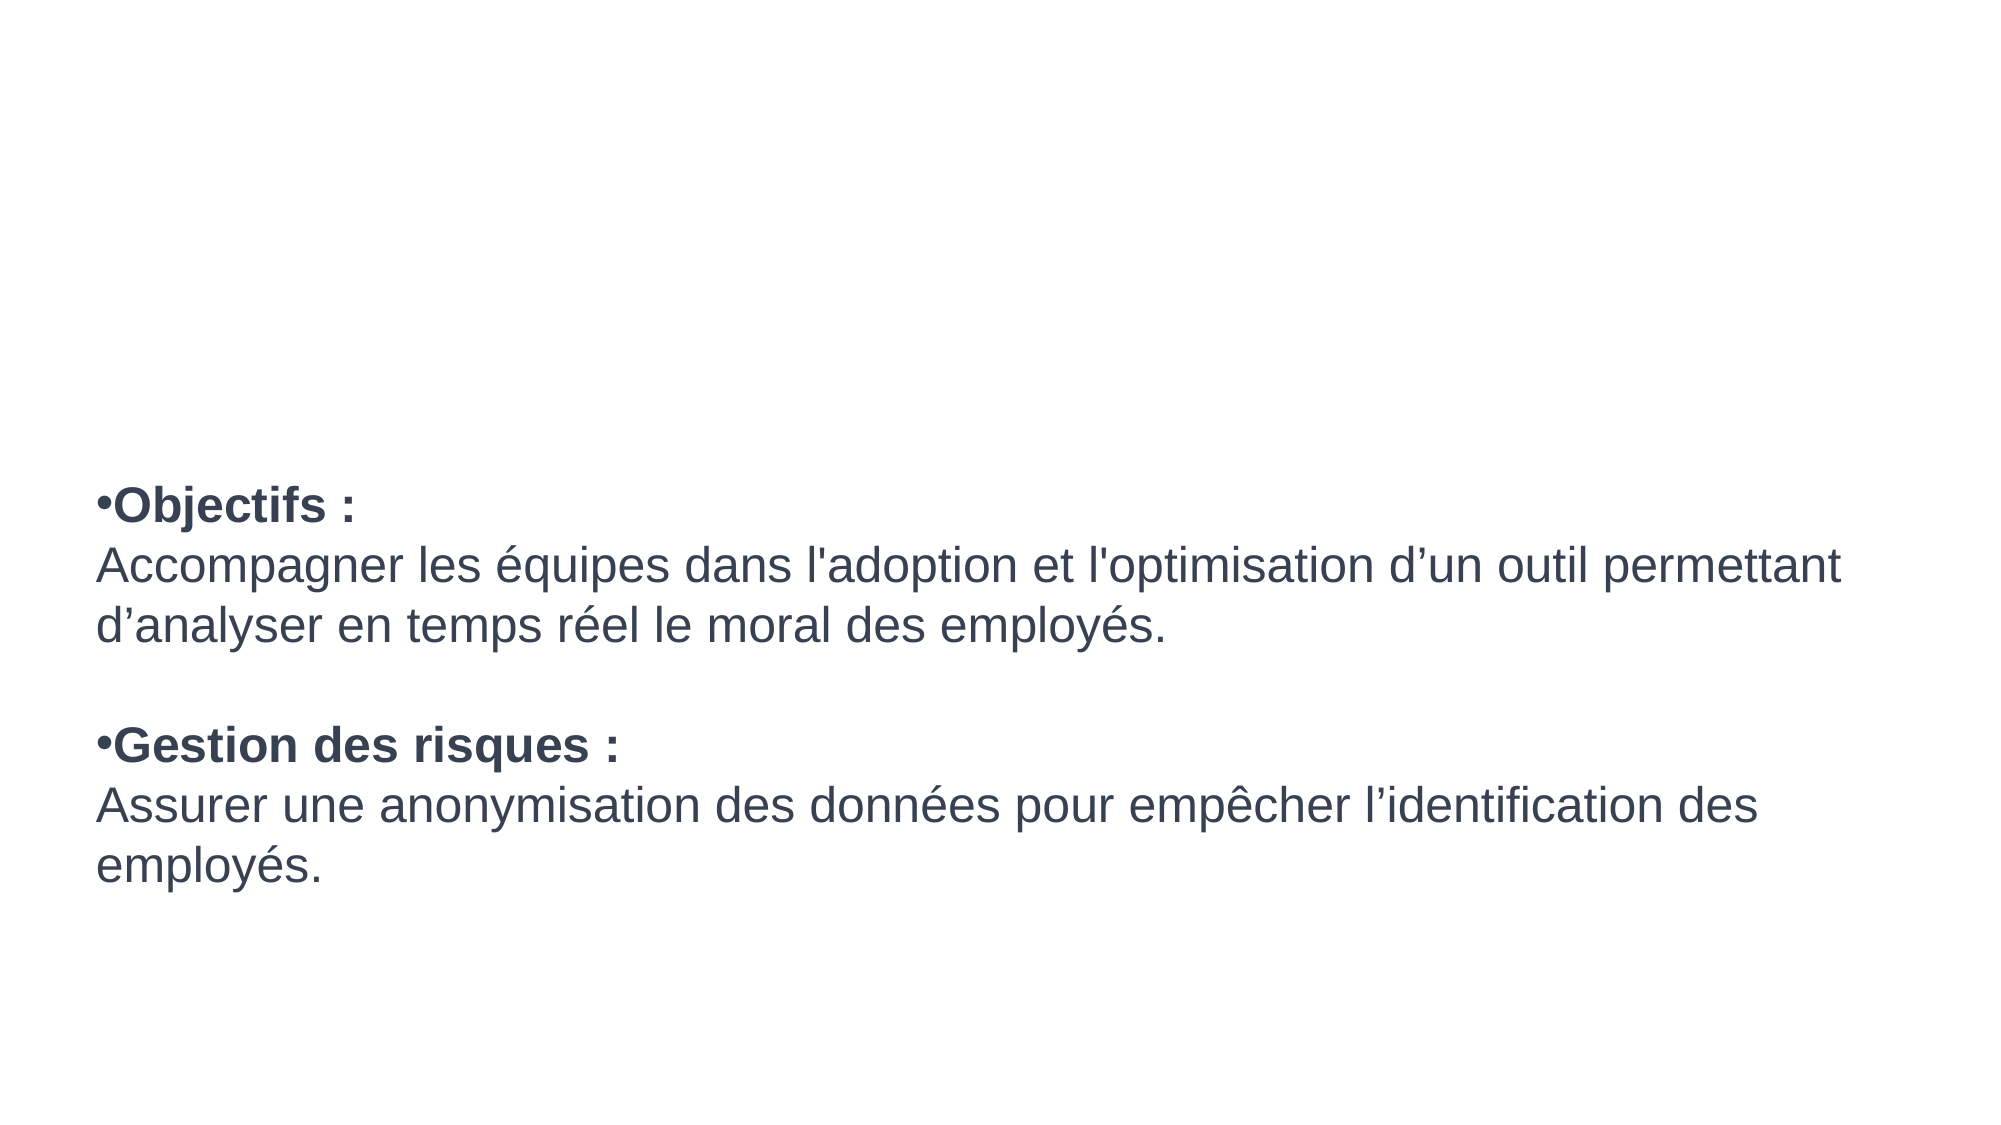

# Change Management
Objectifs :
Accompagner les équipes dans l'adoption et l'optimisation d’un outil permettant d’analyser en temps réel le moral des employés.

Gestion des risques :
Assurer une anonymisation des données pour empêcher l’identification des employés.